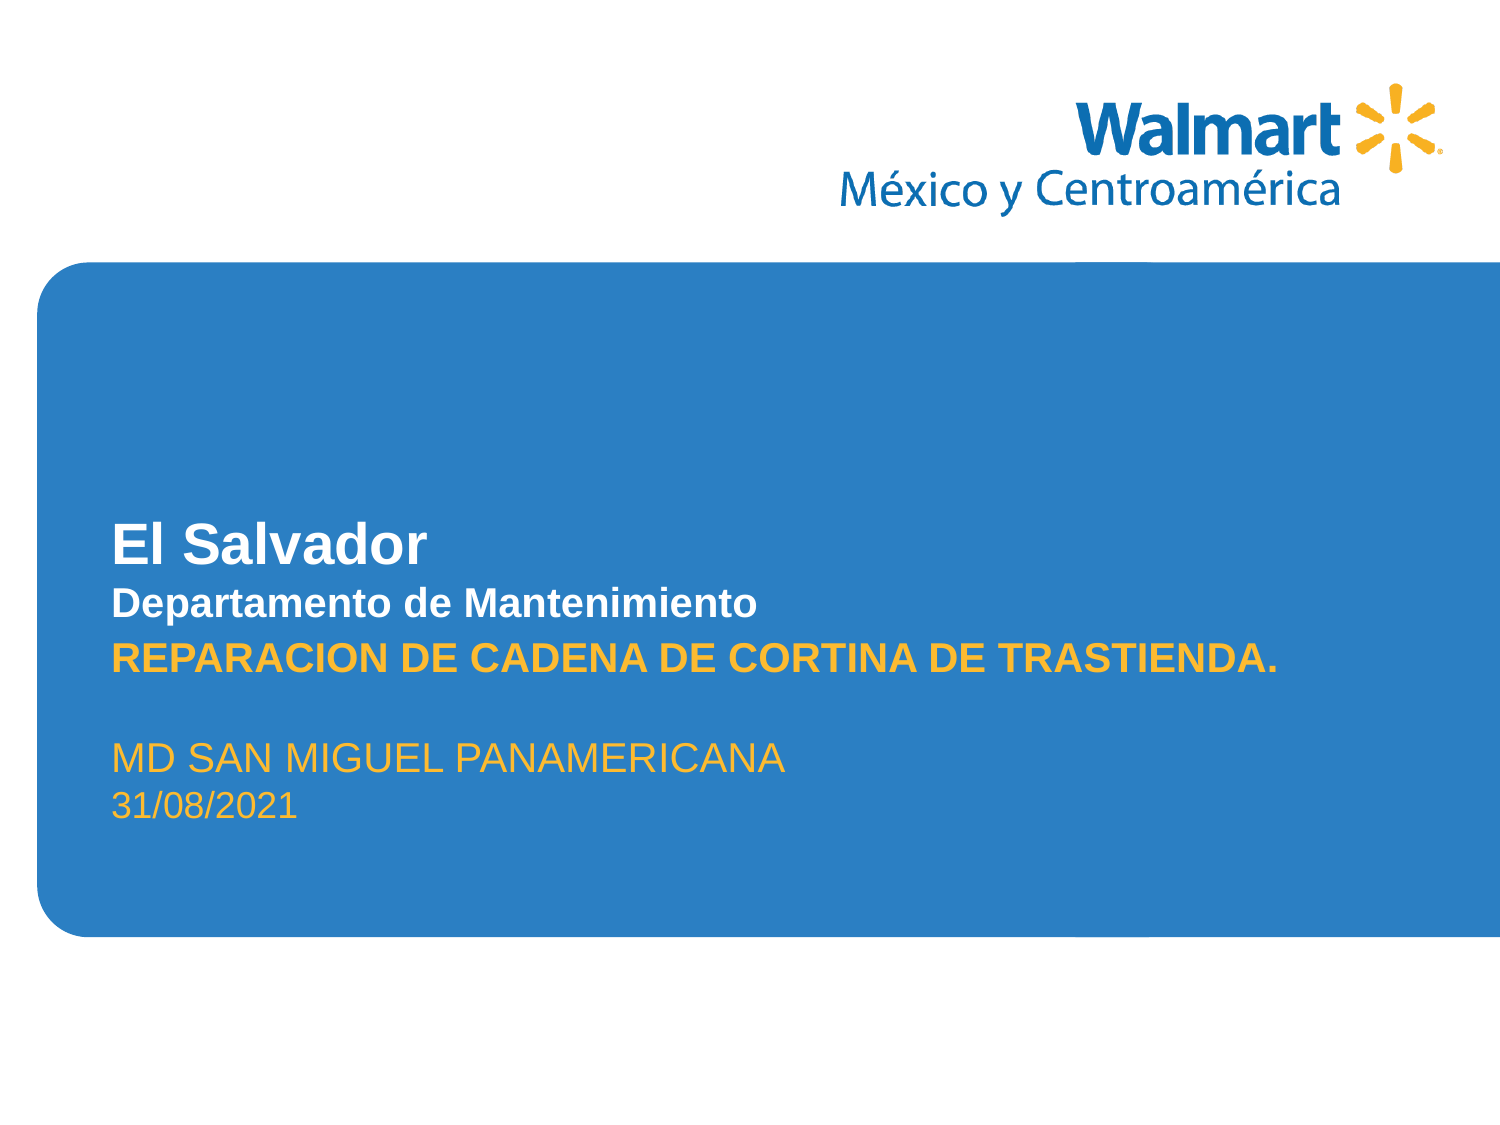

REPARACION DE CADENA DE CORTINA DE TRASTIENDA.

MD SAN MIGUEL PANAMERICANA
31/08/2021

# El Salvador Departamento de Mantenimiento